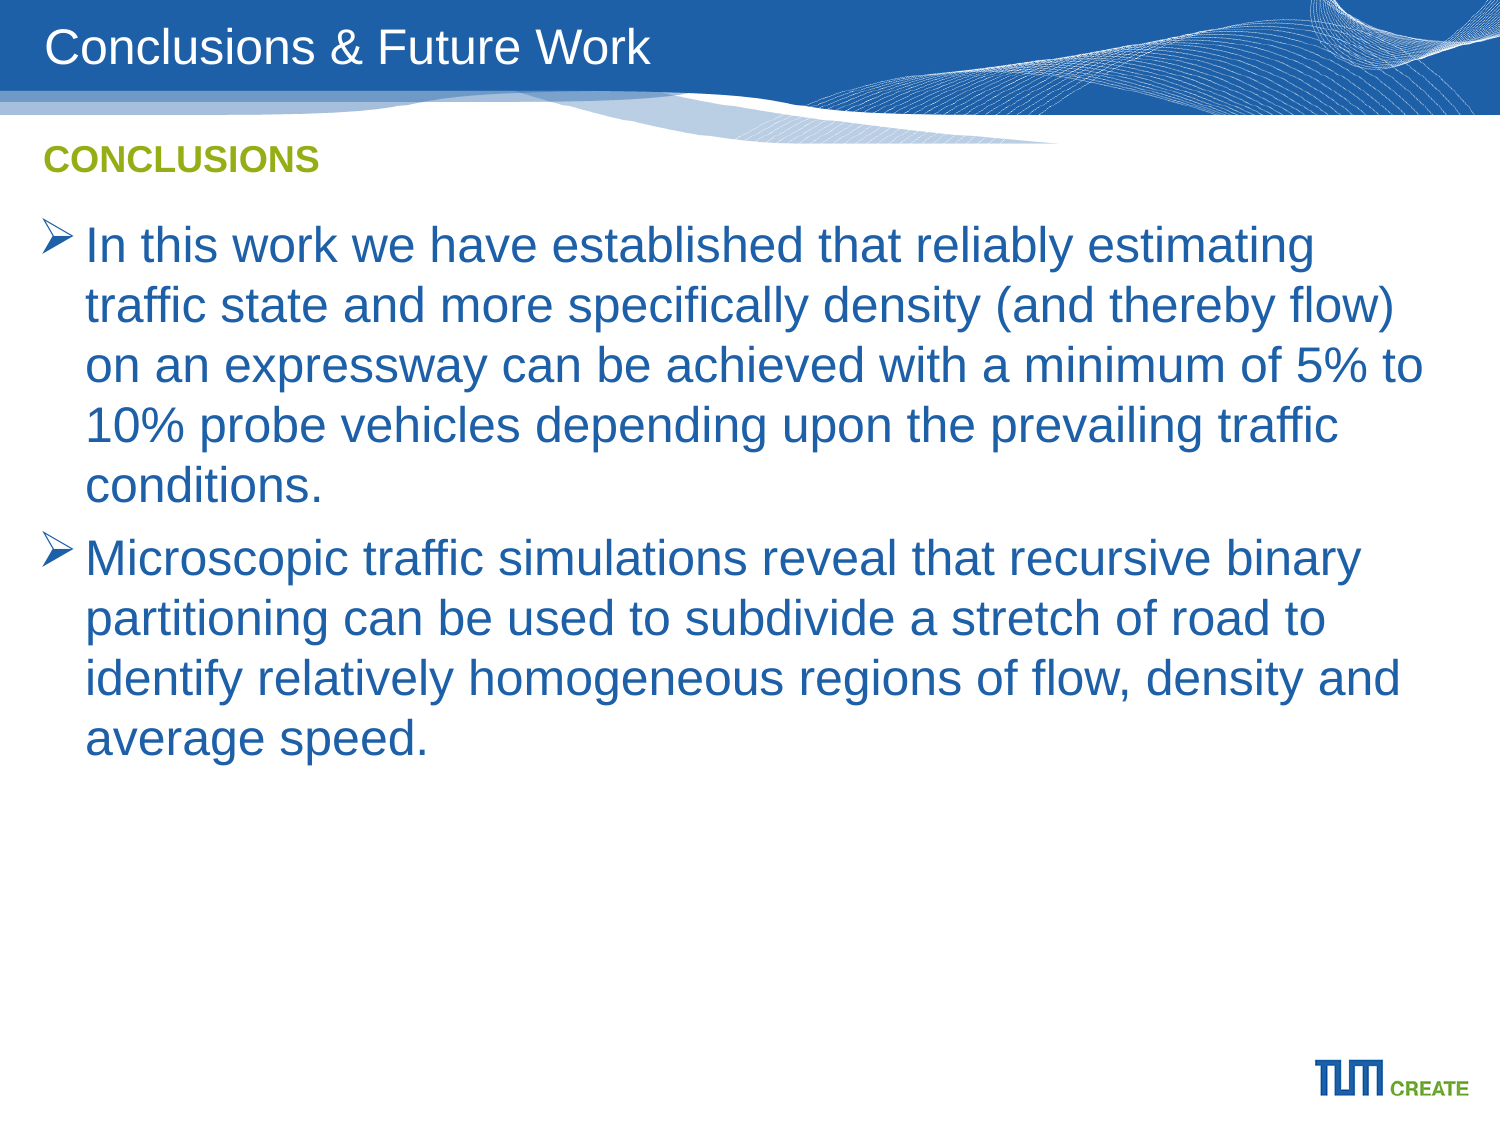

# Conclusions & Future Work
CONCLUSIONS
In this work we have established that reliably estimating traffic state and more specifically density (and thereby flow) on an expressway can be achieved with a minimum of 5% to 10% probe vehicles depending upon the prevailing traffic conditions.
Microscopic traffic simulations reveal that recursive binary partitioning can be used to subdivide a stretch of road to identify relatively homogeneous regions of flow, density and average speed.